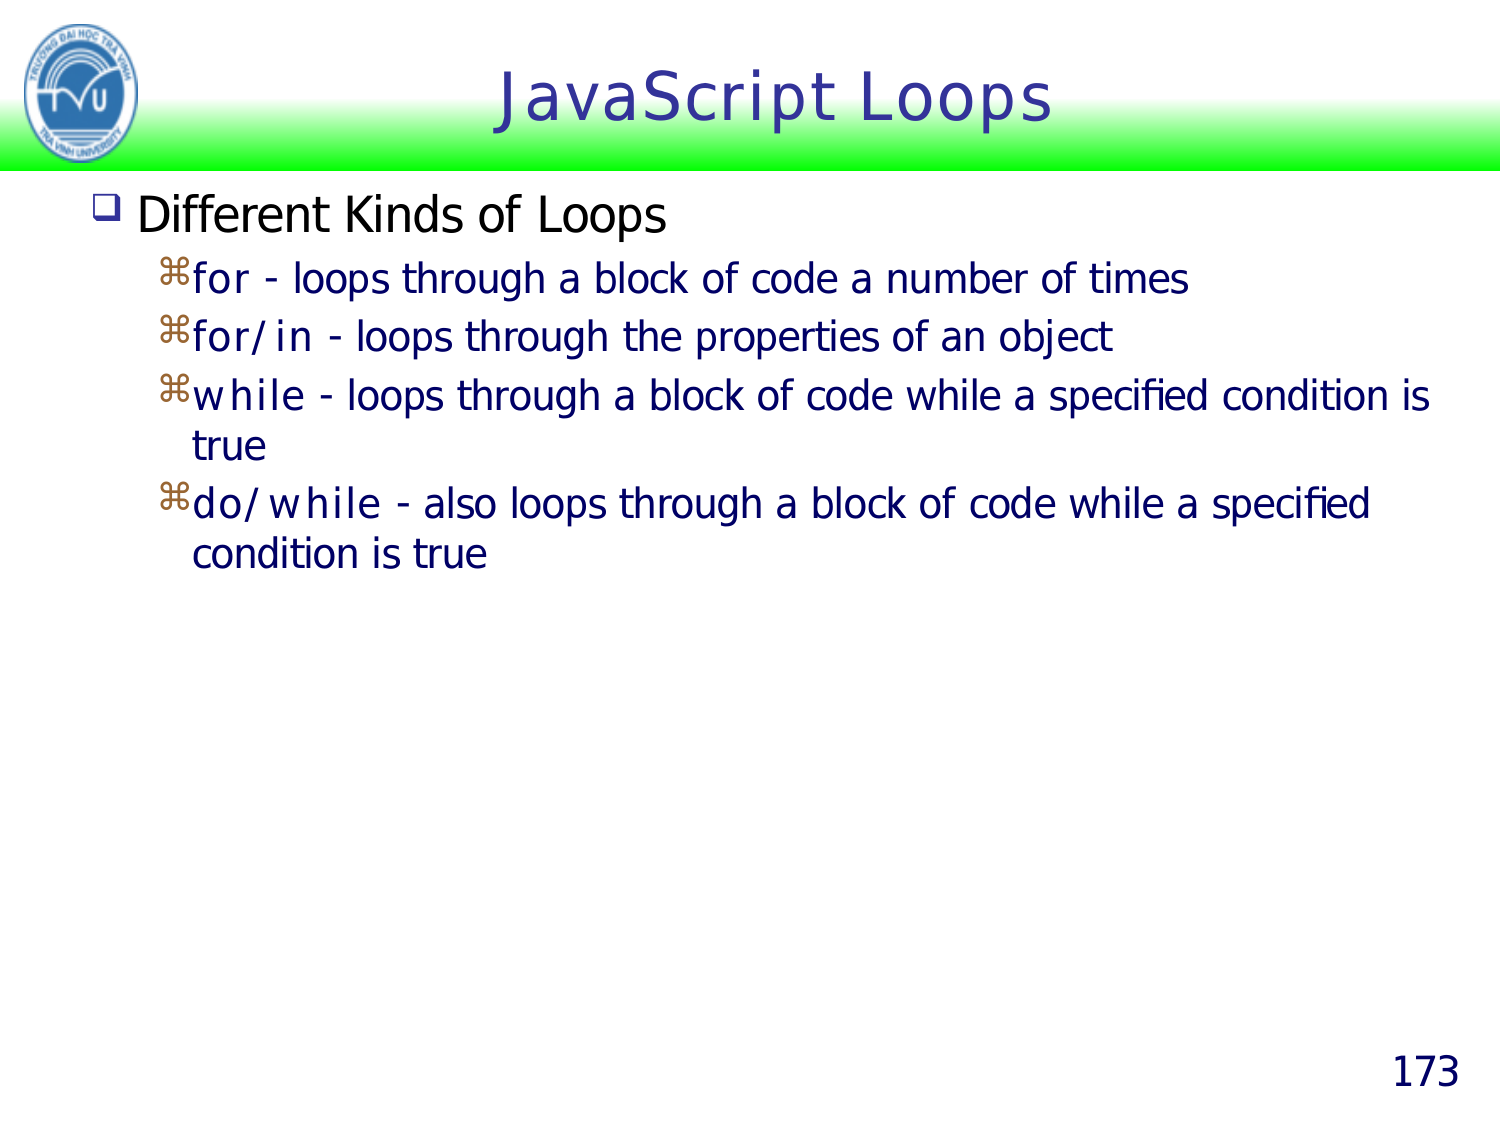

# JavaScript Loops
Different Kinds of Loops
for - loops through a block of code a number of times
for/in - loops through the properties of an object
while - loops through a block of code while a specified condition is true
do/while - also loops through a block of code while a specified condition is true

173